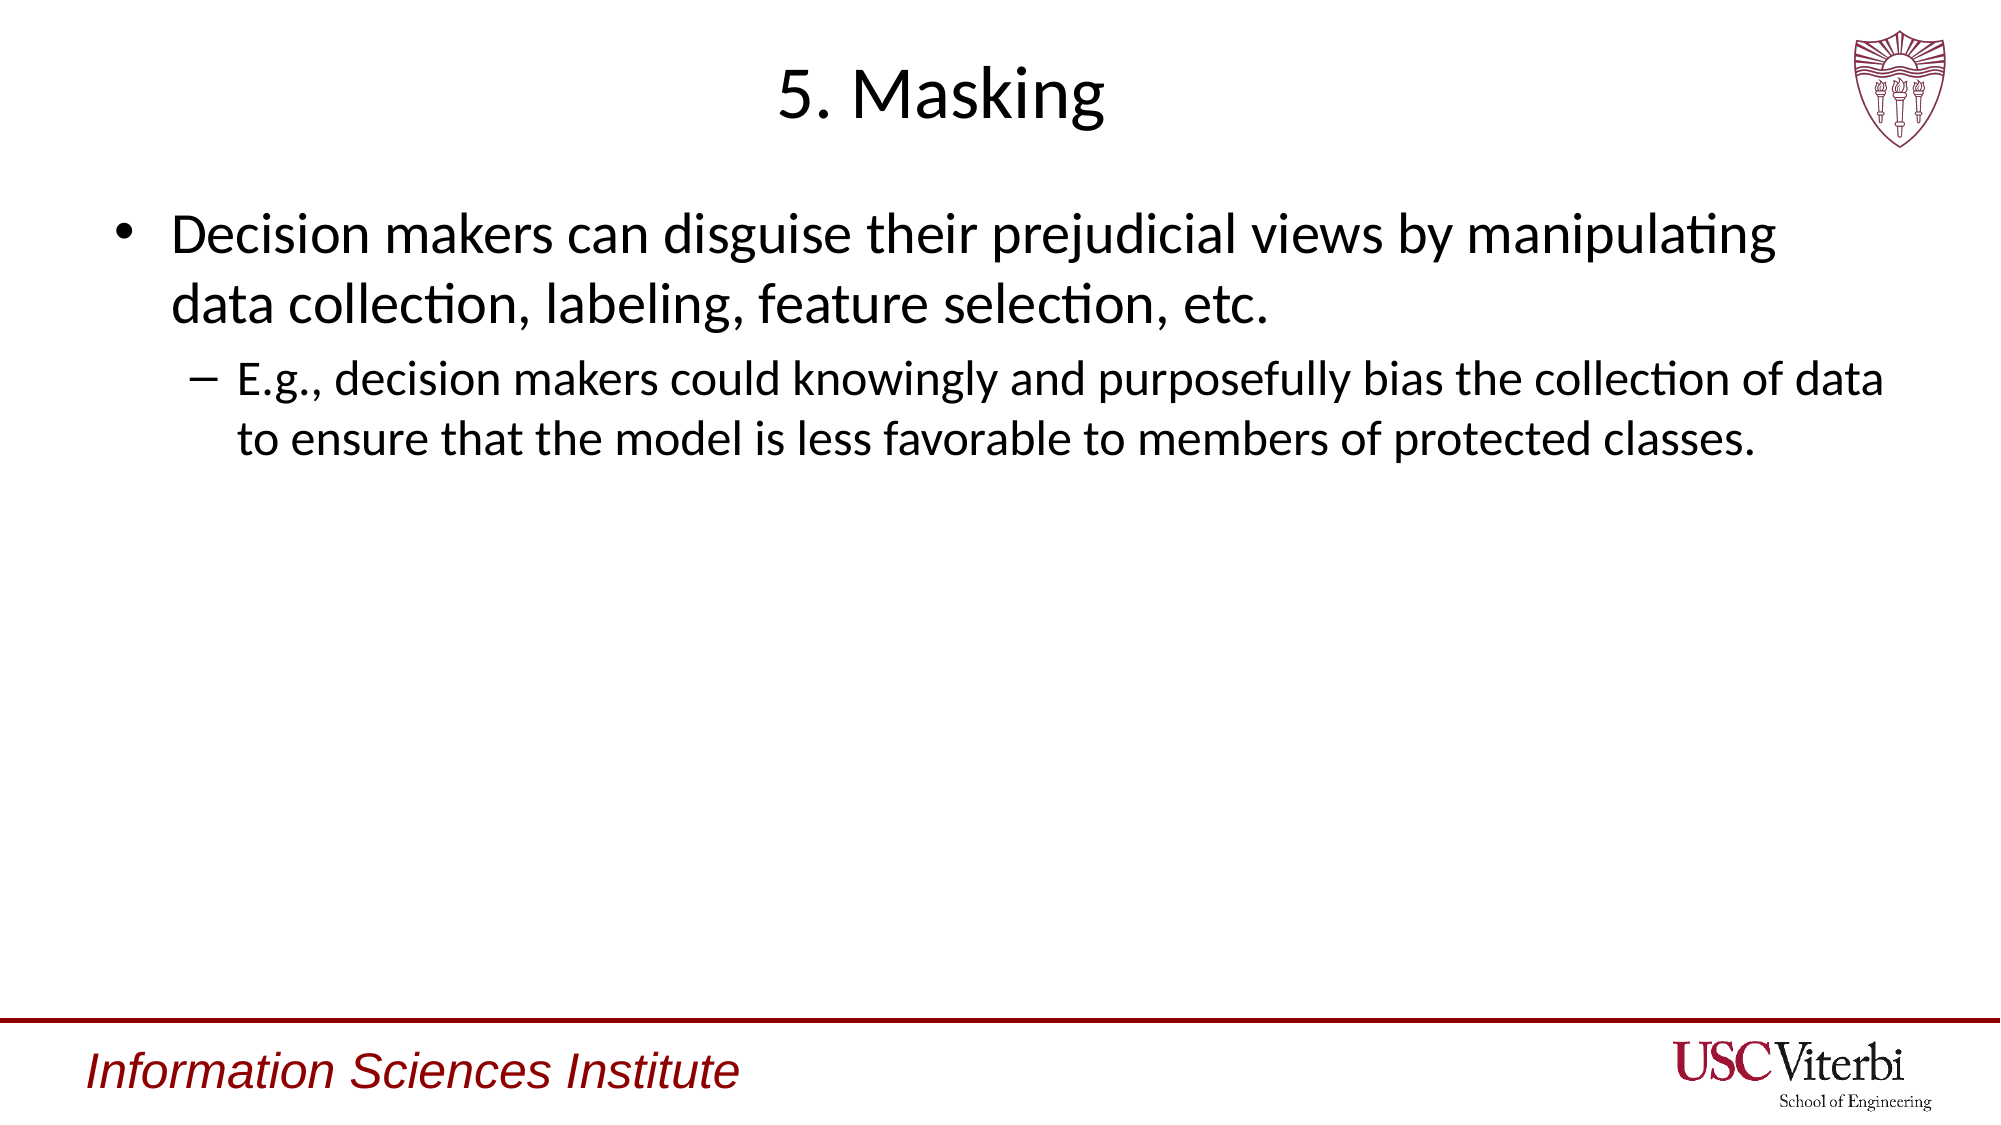

# 5. Masking
Decision makers can disguise their prejudicial views by manipulating data collection, labeling, feature selection, etc.
E.g., decision makers could knowingly and purposefully bias the collection of data to ensure that the model is less favorable to members of protected classes.